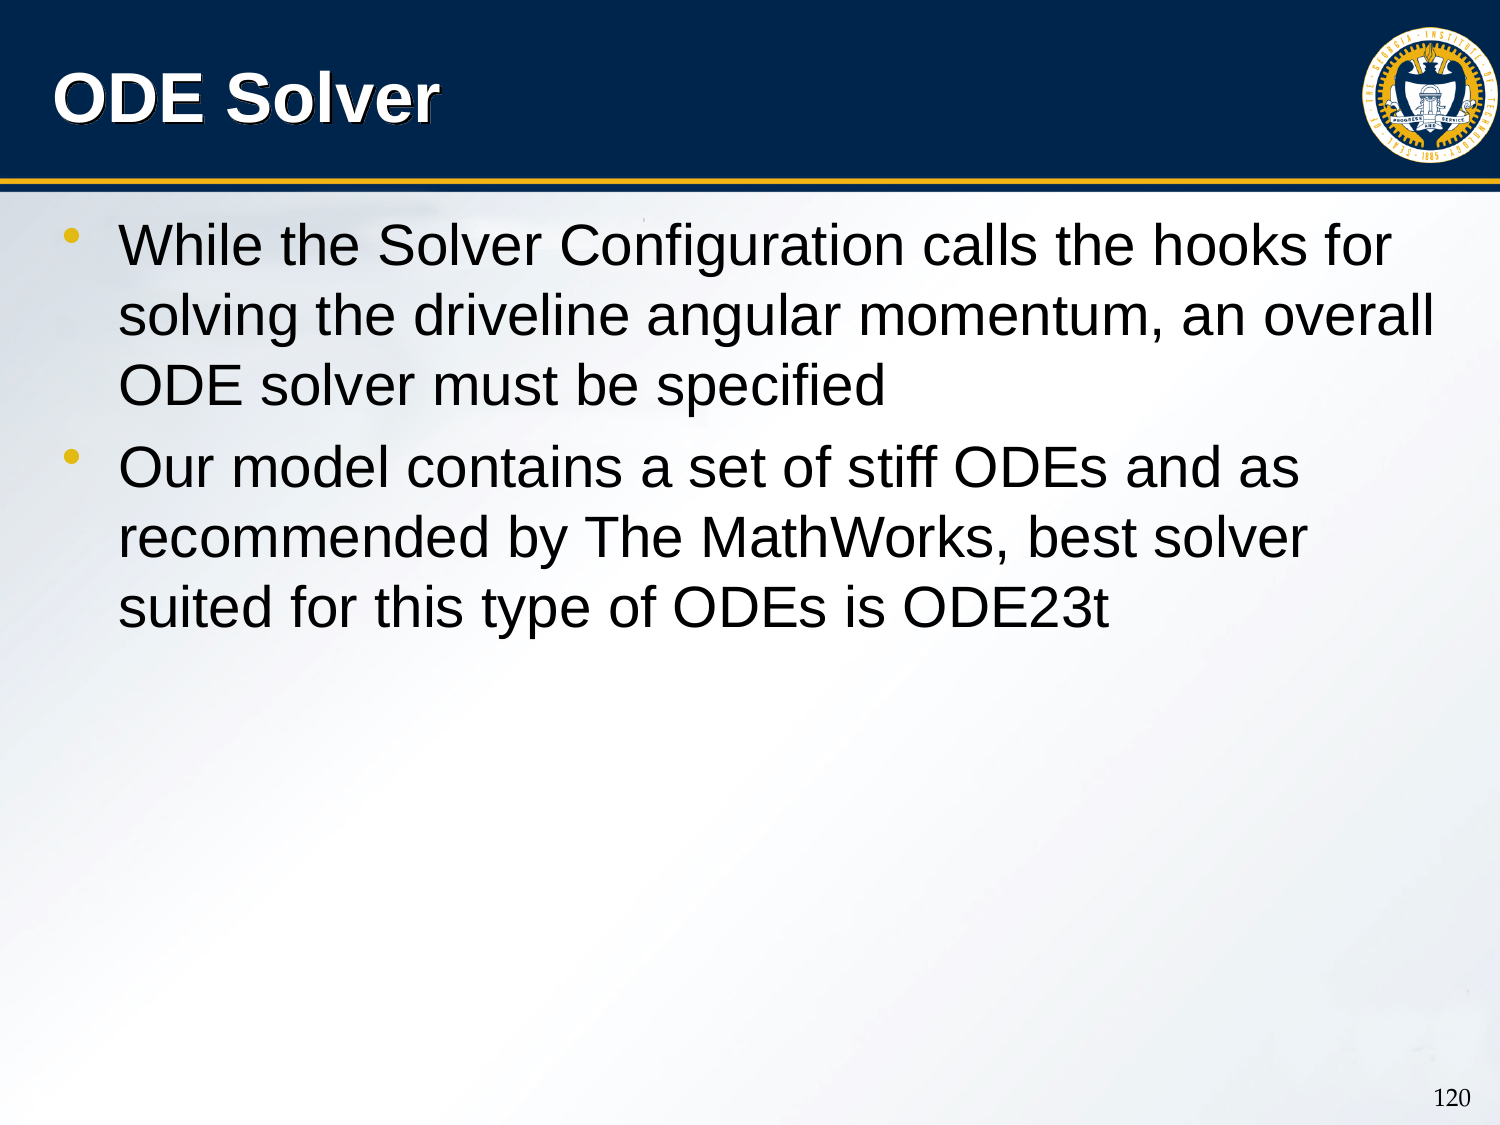

# ODE Solver

While the Solver Configuration calls the hooks for solving the driveline angular momentum, an overall ODE solver must be specified
Our model contains a set of stiff ODEs and as recommended by The MathWorks, best solver suited for this type of ODEs is ODE23t